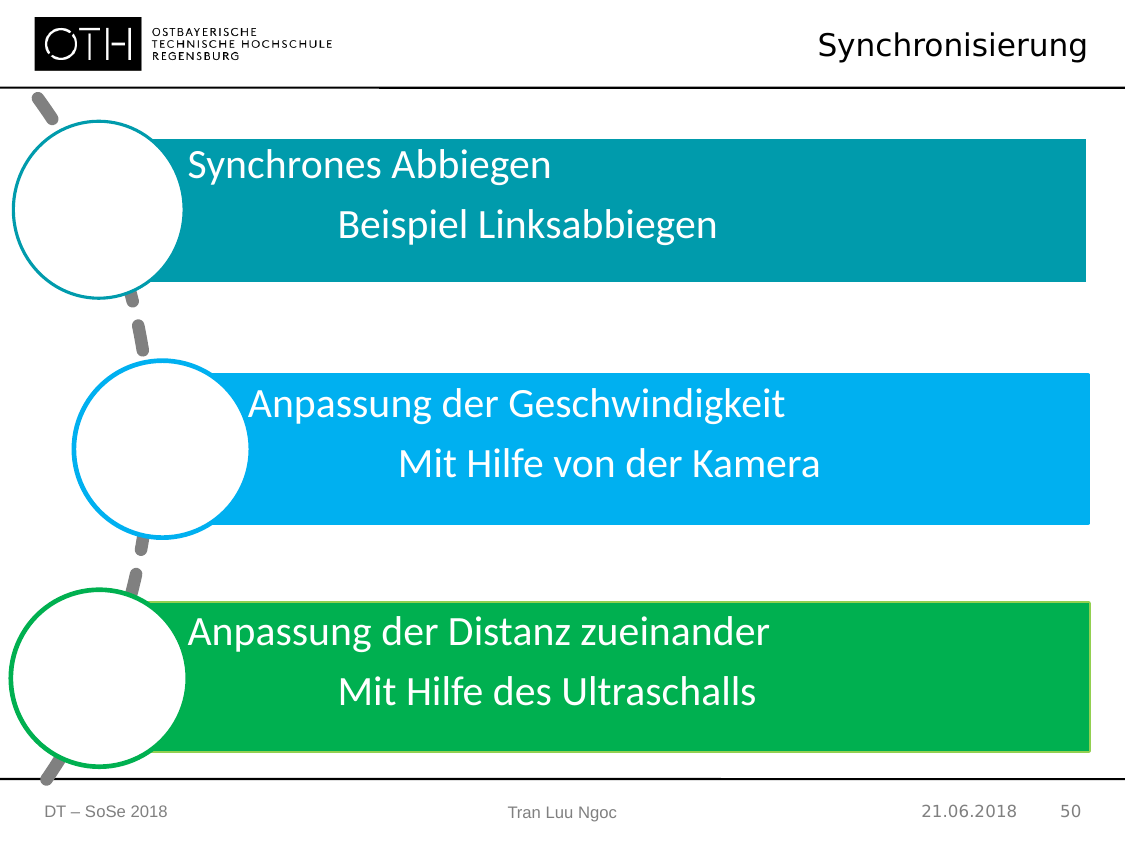

Synchronisierung

Synchrones Abbiegen
	Beispiel Linksabbiegen

Anpassung der Geschwindigkeit
	Mit Hilfe von der Kamera

Anpassung der Distanz zueinander
	Mit Hilfe des Ultraschalls
Tran Luu Ngoc
Ngoc